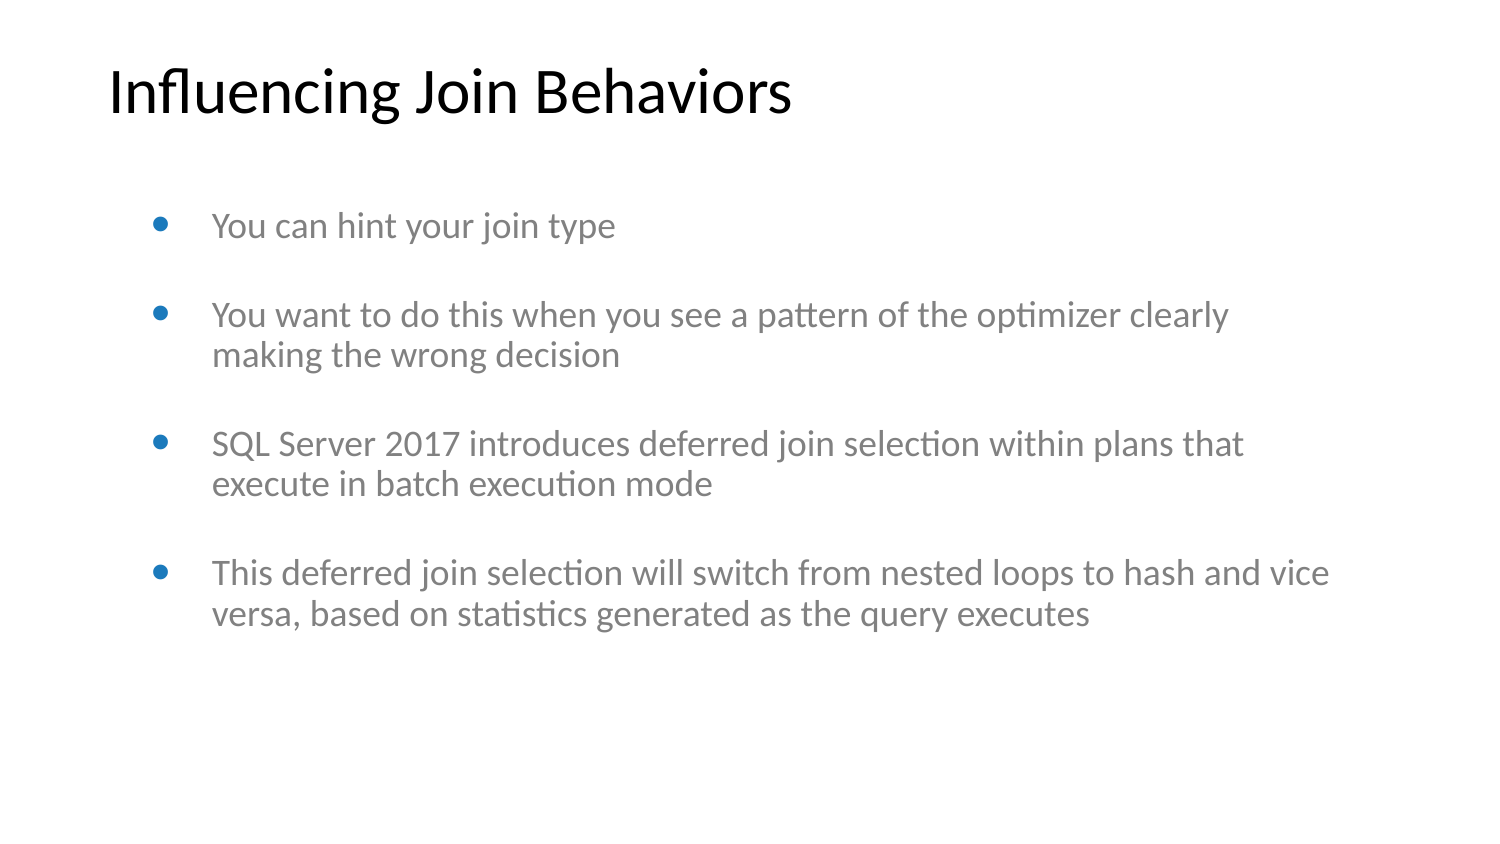

# Influencing Join Behaviors
You can hint your join type
You want to do this when you see a pattern of the optimizer clearly making the wrong decision
SQL Server 2017 introduces deferred join selection within plans that execute in batch execution mode
This deferred join selection will switch from nested loops to hash and vice versa, based on statistics generated as the query executes